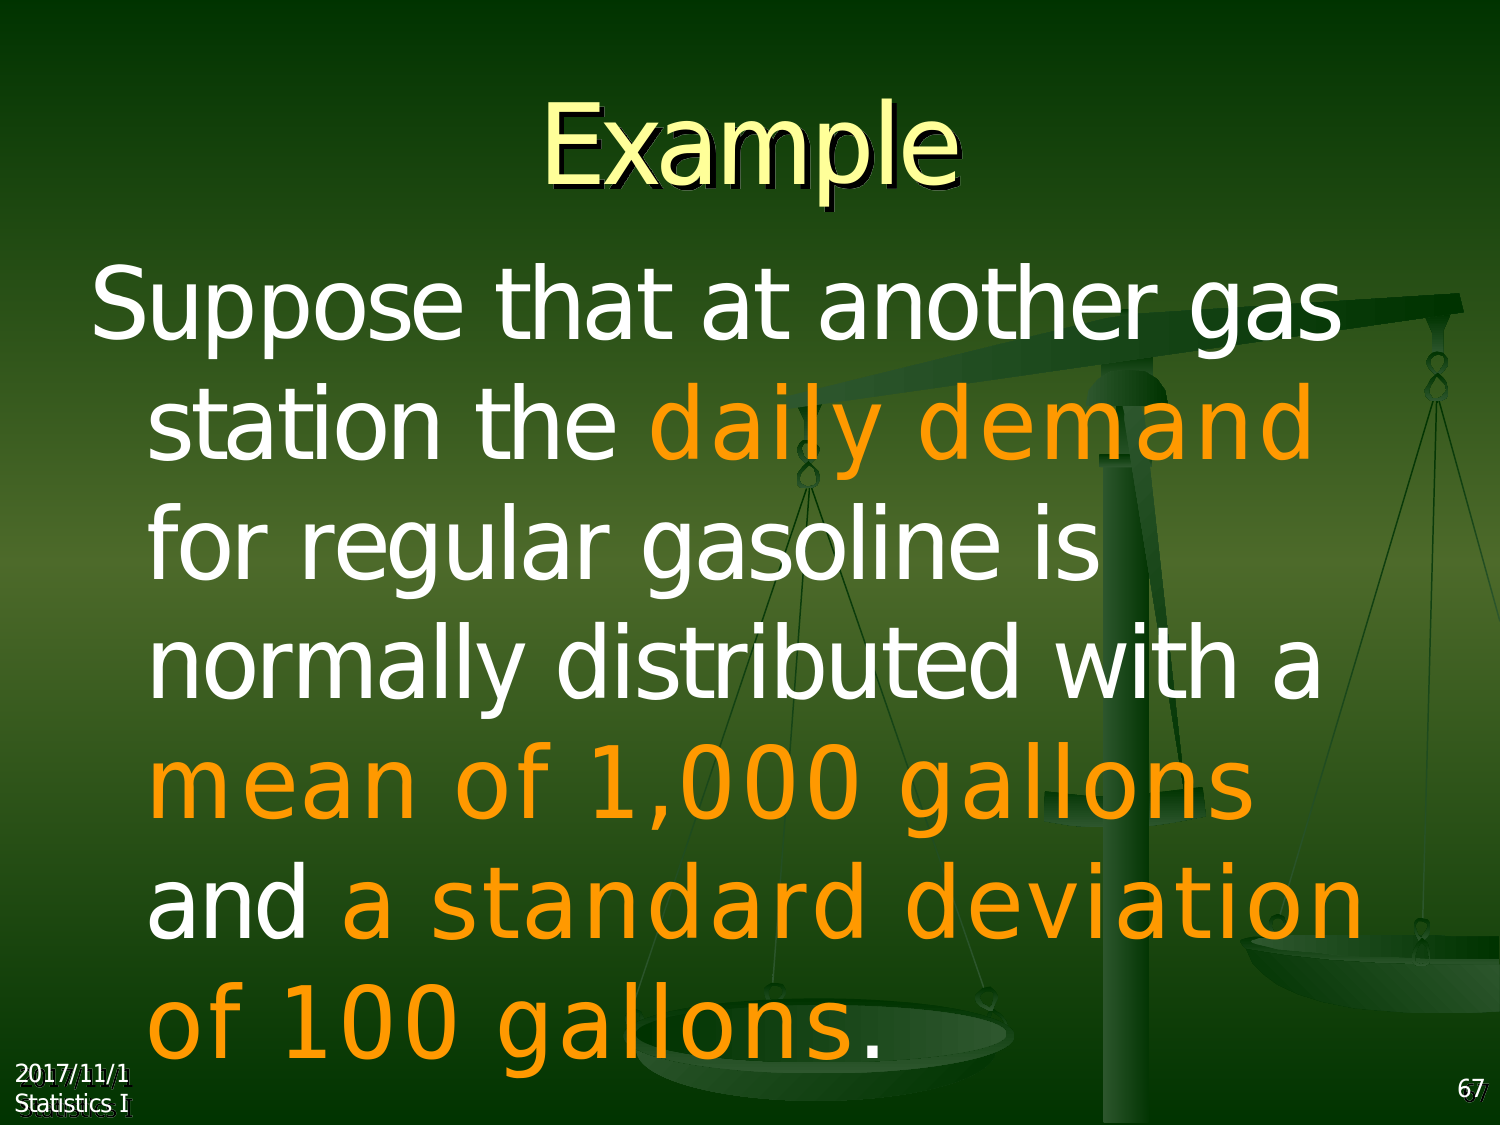

# Example
Suppose that at another gas station the daily demand for regular gasoline is normally distributed with a mean of 1,000 gallons and a standard deviation of 100 gallons.
2017/11/1
Statistics I
67